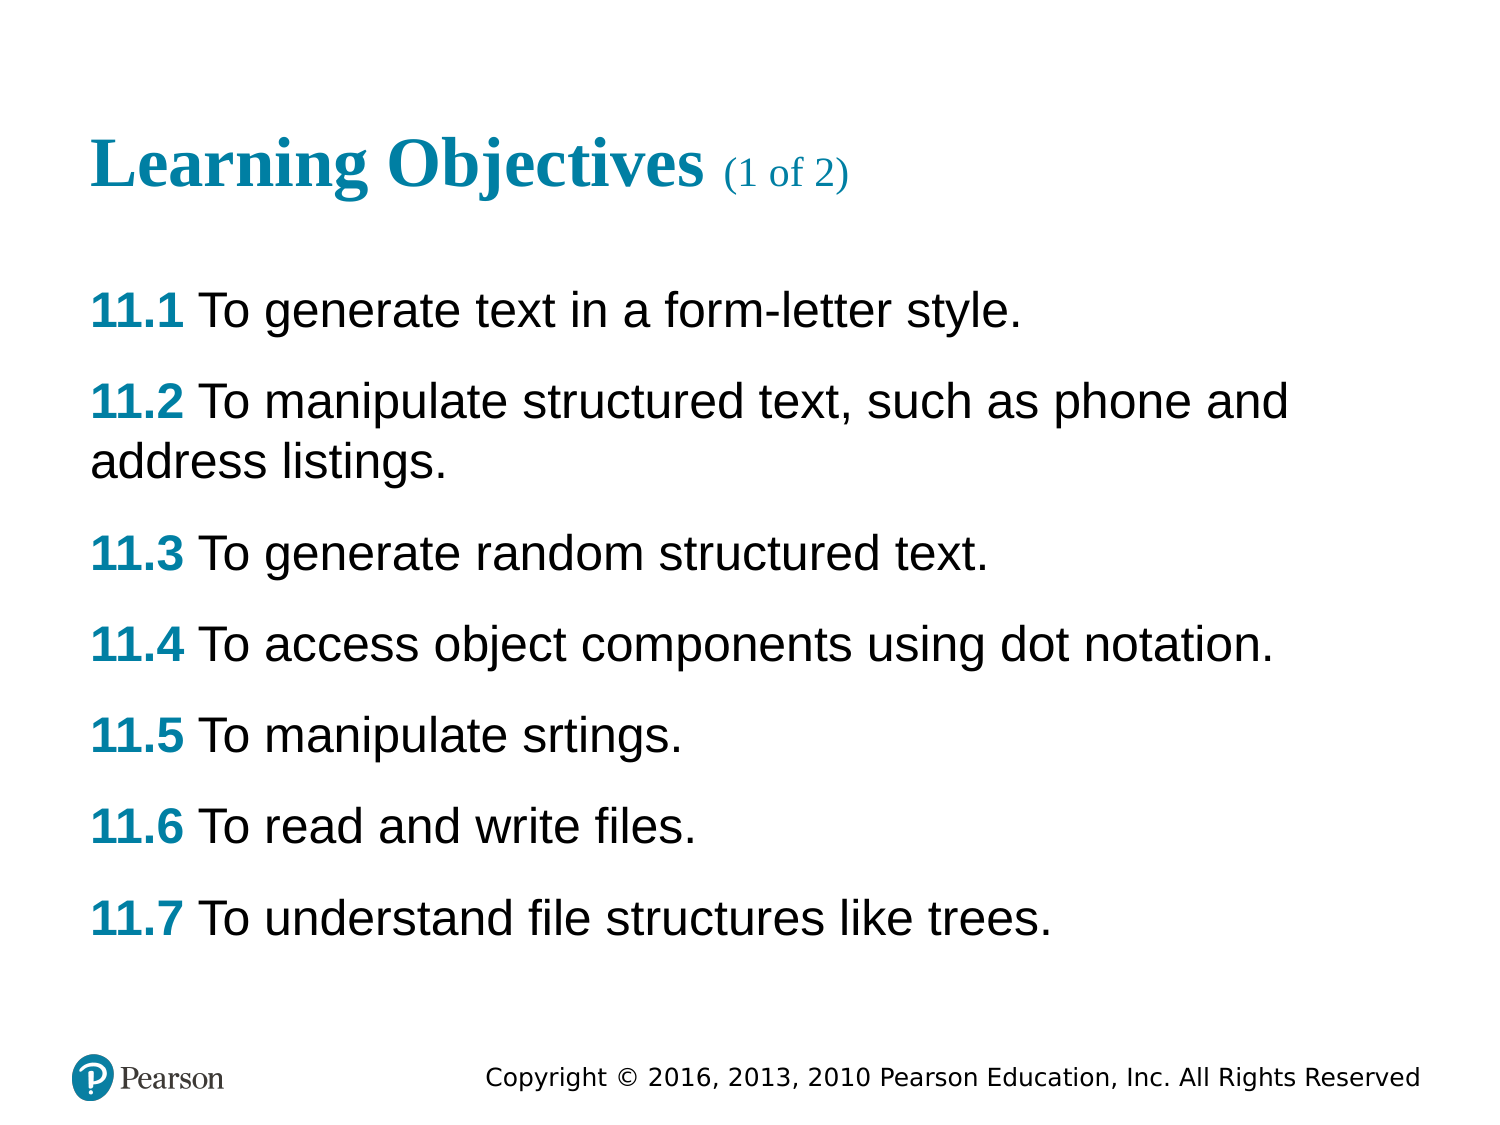

# Learning Objectives (1 of 2)
11.1 To generate text in a form-letter style.
11.2 To manipulate structured text, such as phone and address listings.
11.3 To generate random structured text.
11.4 To access object components using dot notation.
11.5 To manipulate srtings.
11.6 To read and write files.
11.7 To understand file structures like trees.